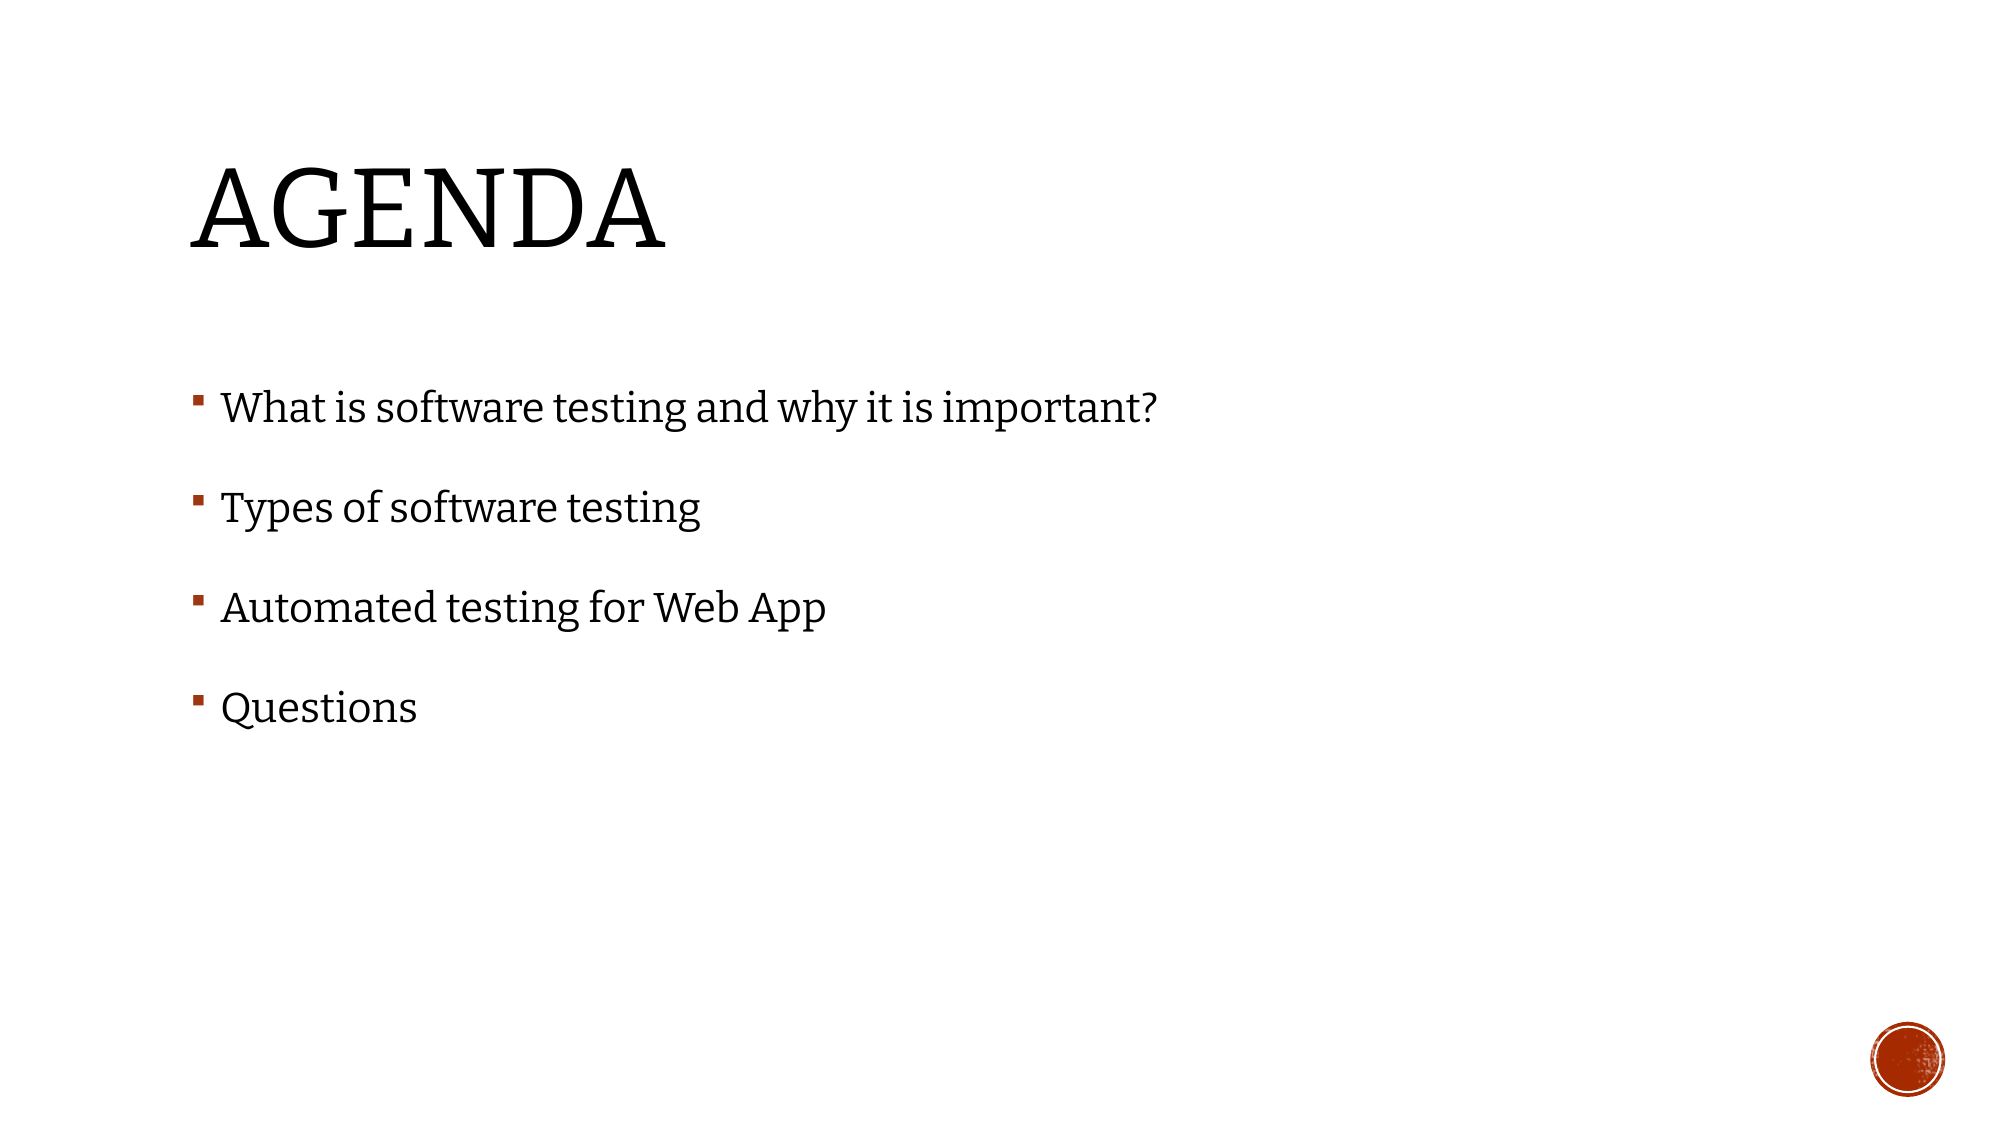

# Agenda
What is software testing and why it is important?
Types of software testing
Automated testing for Web App
Questions